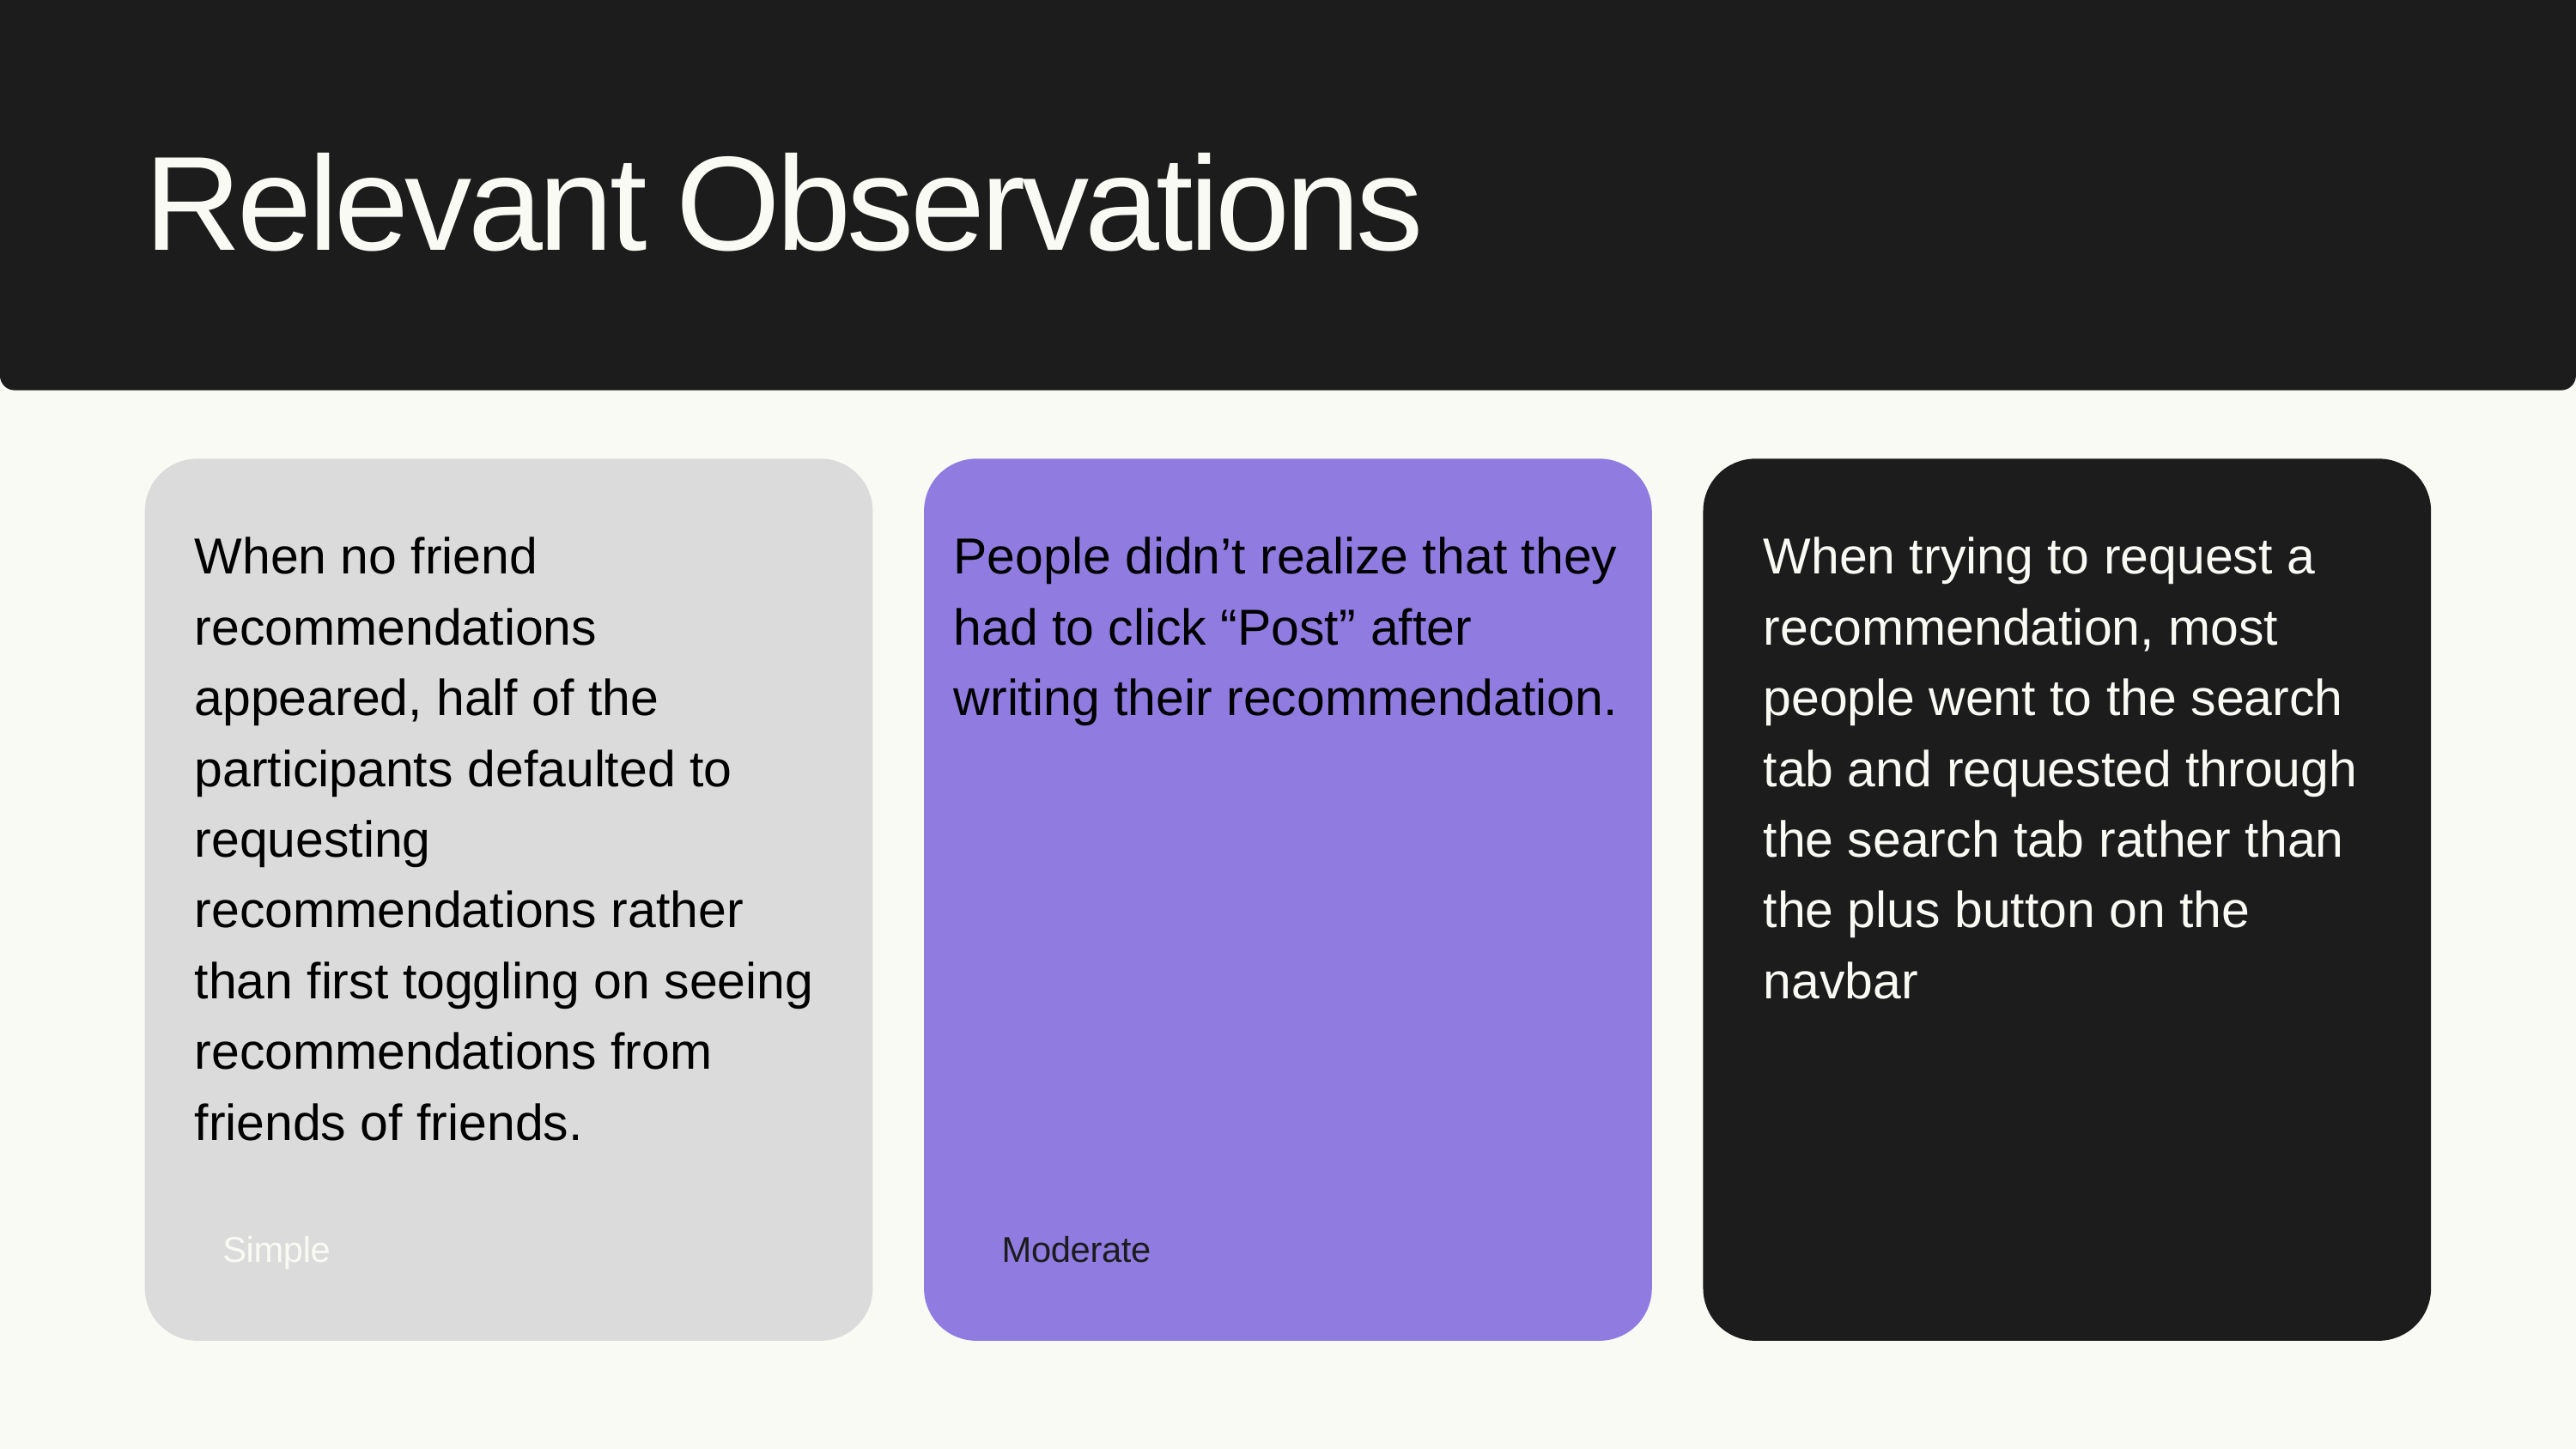

Relevant Observations

When no friend recommendations appeared, half of the participants defaulted to requesting recommendations rather than first toggling on seeing recommendations from friends of friends.
People didn’t realize that they had to click “Post” after writing their recommendation.
When trying to request a recommendation, most people went to the search tab and requested through the search tab rather than the plus button on the navbar
Simple
Moderate
Complex